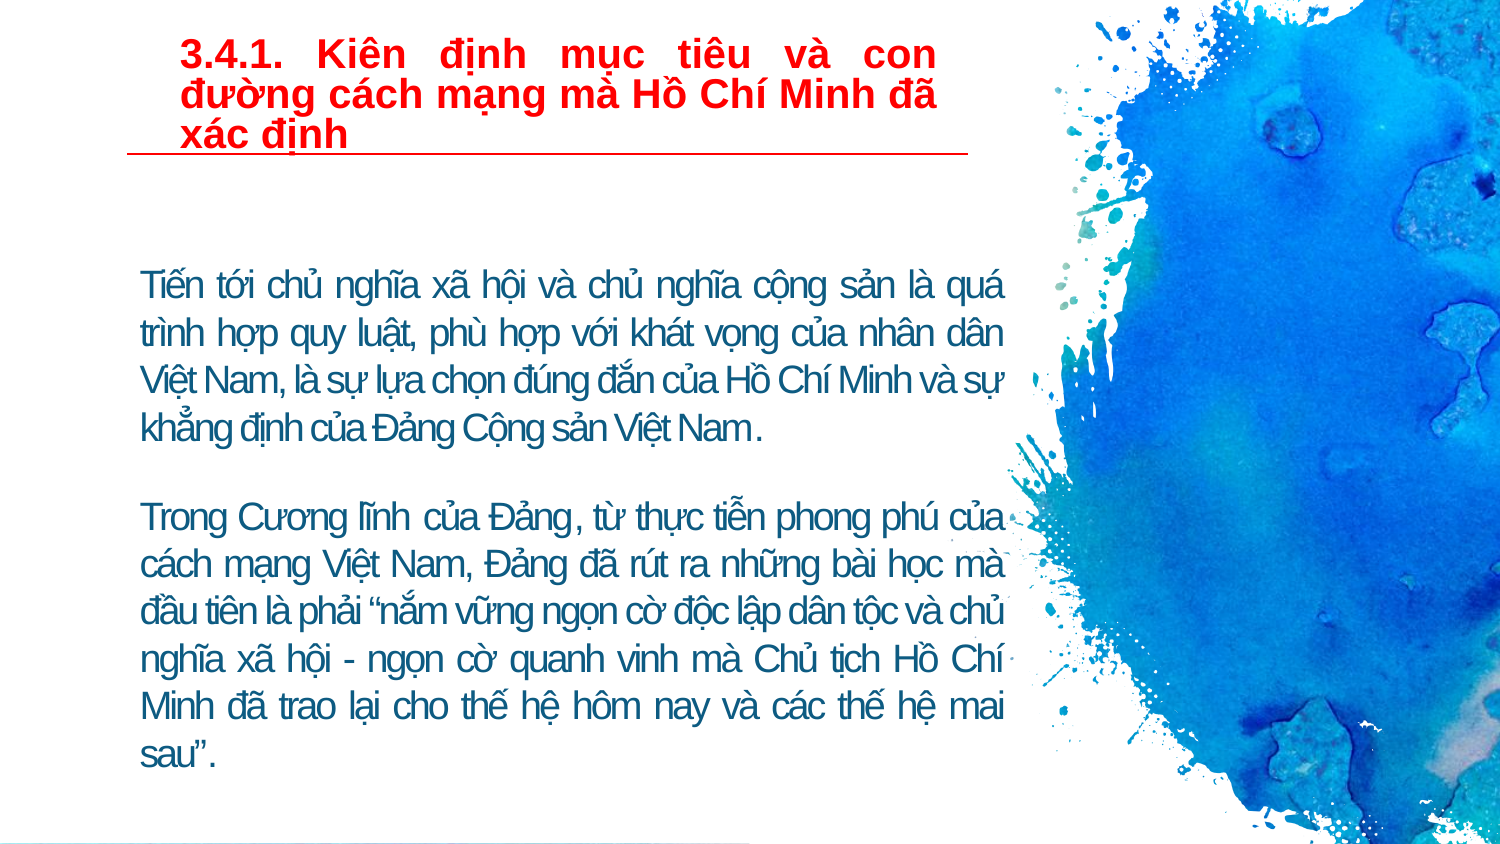

# 3.4.1. Kiên định mục tiêu và con đường cách mạng mà Hồ Chí Minh đã xác định
Tiến tới chủ nghĩa xã hội và chủ nghĩa cộng sản là quá trình hợp quy luật, phù hợp với khát vọng của nhân dân Việt Nam, là sự lựa chọn đúng đắn của Hồ Chí Minh và sự khẳng định của Đảng Cộng sản Việt Nam.
Trong Cương lĩnh của Đảng, từ thực tiễn phong phú của cách mạng Việt Nam, Đảng đã rút ra những bài học mà đầu tiên là phải “nắm vững ngọn cờ độc lập dân tộc và chủ nghĩa xã hội - ngọn cờ quanh vinh mà Chủ tịch Hồ Chí Minh đã trao lại cho thế hệ hôm nay và các thế hệ mai sau”.